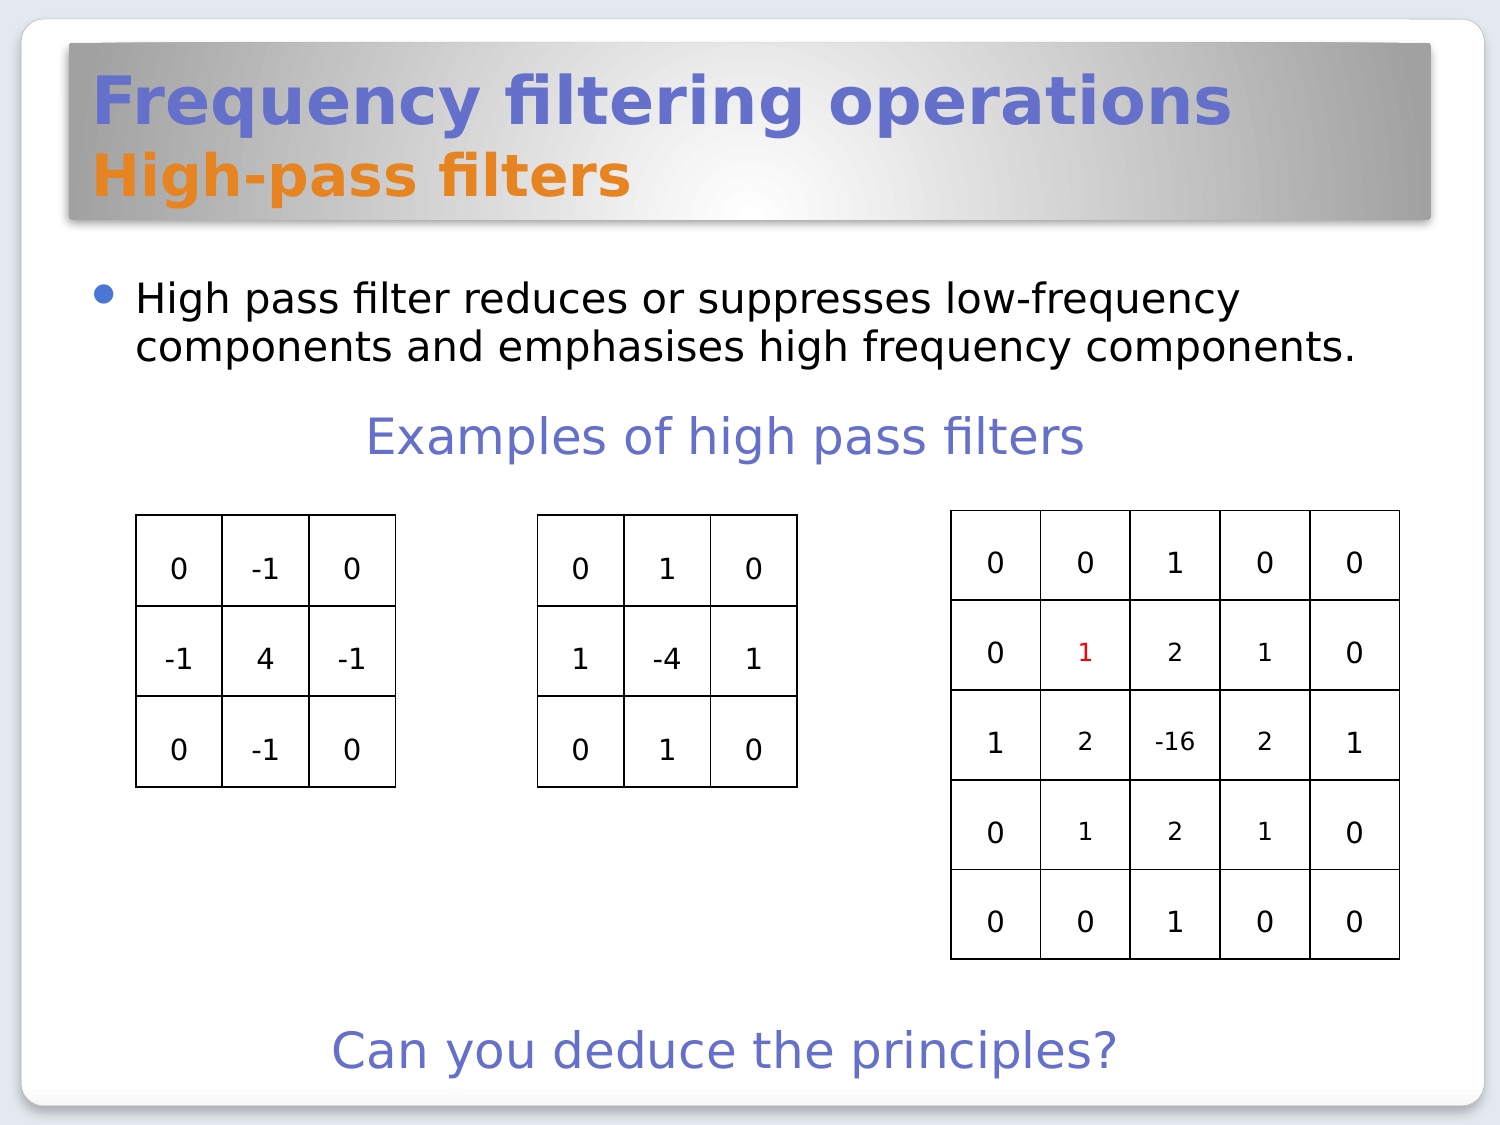

# Frequency filtering operations High-pass filters
High pass filter reduces or suppresses low-frequency components and emphasises high frequency components.

Examples of high pass filters
| 0 | 0 | 1 | 0 | 0 |
| --- | --- | --- | --- | --- |
| 0 | 1 | 2 | 1 | 0 |
| 1 | 2 | -16 | 2 | 1 |
| 0 | 1 | 2 | 1 | 0 |
| 0 | 0 | 1 | 0 | 0 |
| 0 | 1 | 0 |
| --- | --- | --- |
| 1 | -4 | 1 |
| 0 | 1 | 0 |
| 0 | -1 | 0 |
| --- | --- | --- |
| -1 | 4 | -1 |
| 0 | -1 | 0 |
Can you deduce the principles?